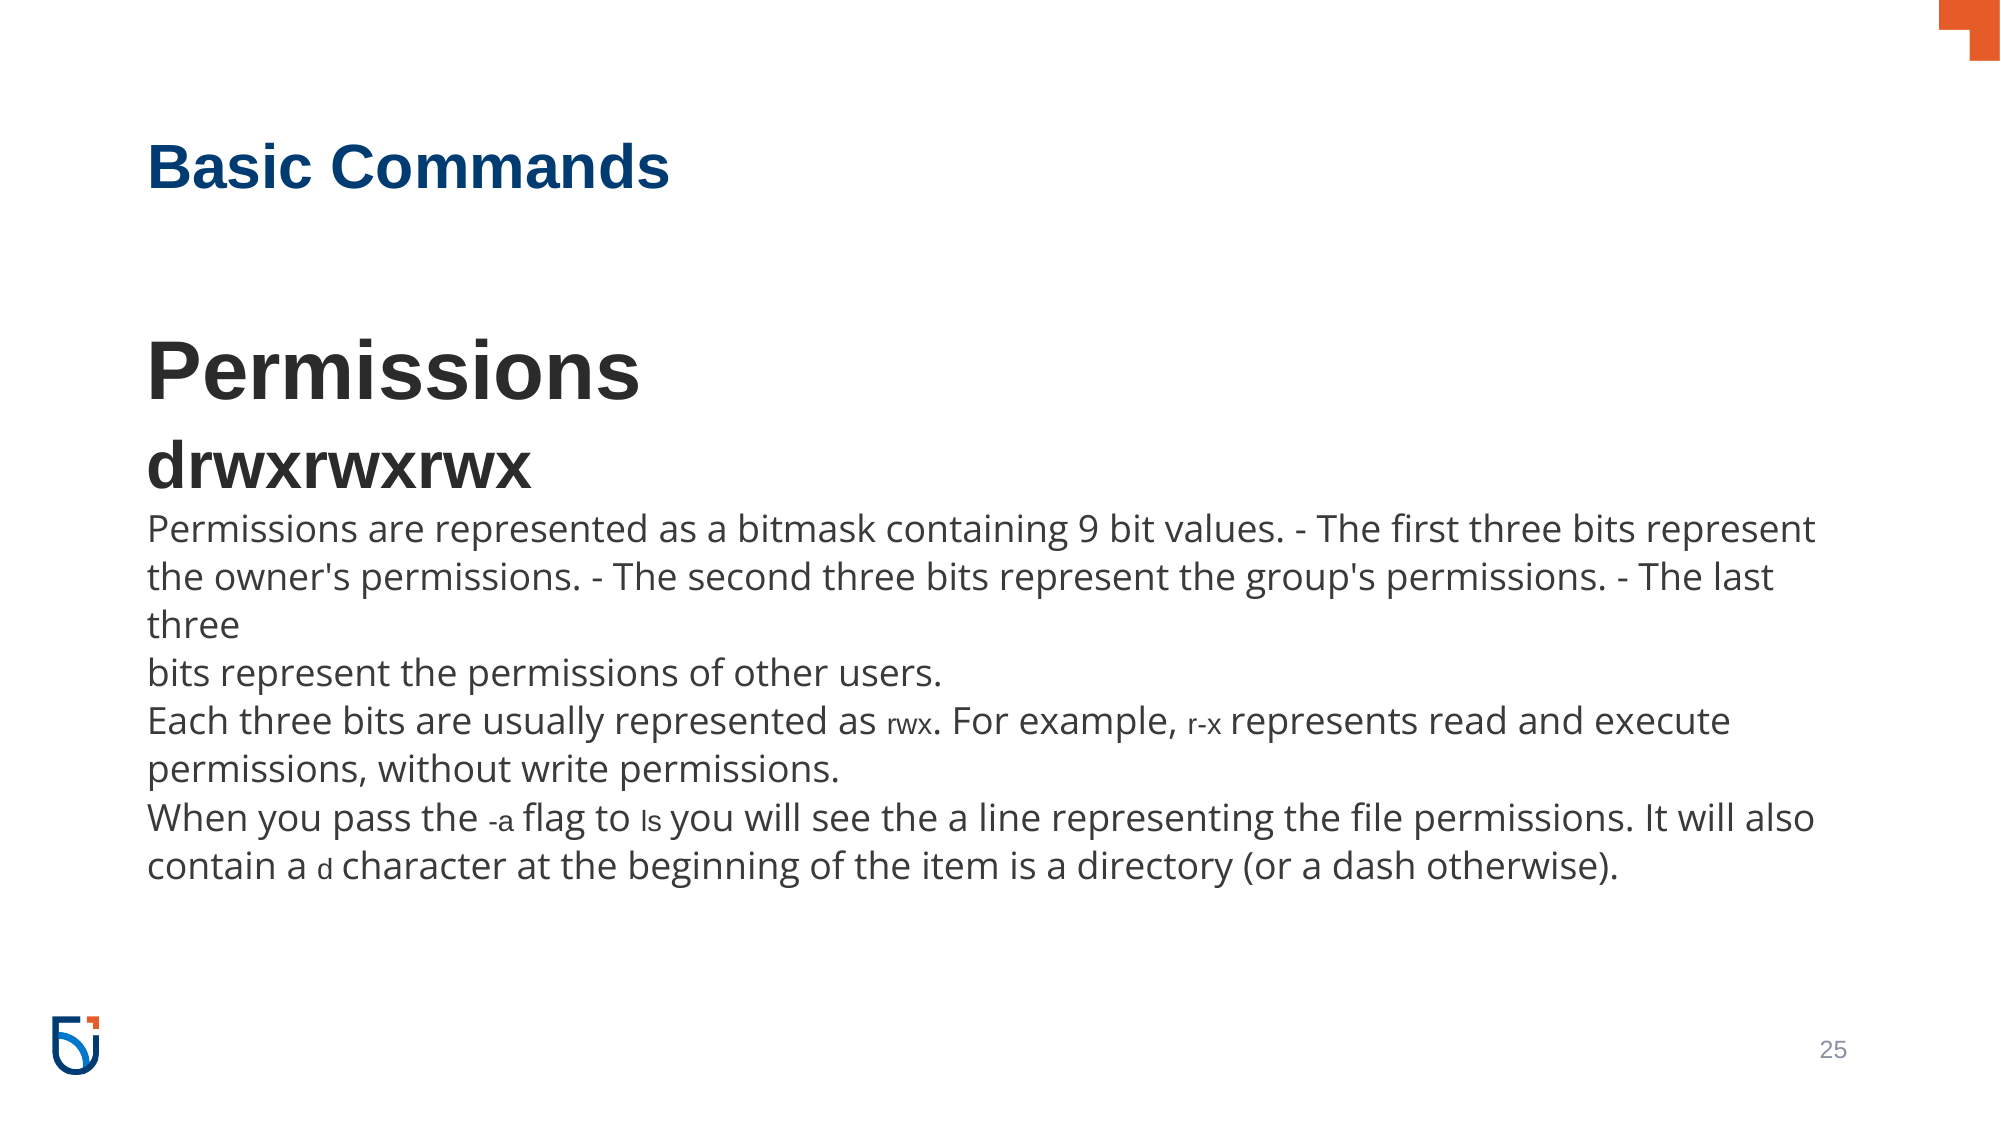

# Basic Commands
Permissions
drwxrwxrwx
Permissions are represented as a bitmask containing 9 bit values. - The first three bits represent
the owner's permissions. - The second three bits represent the group's permissions. - The last three
bits represent the permissions of other users.
Each three bits are usually represented as rwx. For example, r-x represents read and execute
permissions, without write permissions.
When you pass the -a flag to ls you will see the a line representing the file permissions. It will also
contain a d character at the beginning of the item is a directory (or a dash otherwise).
25